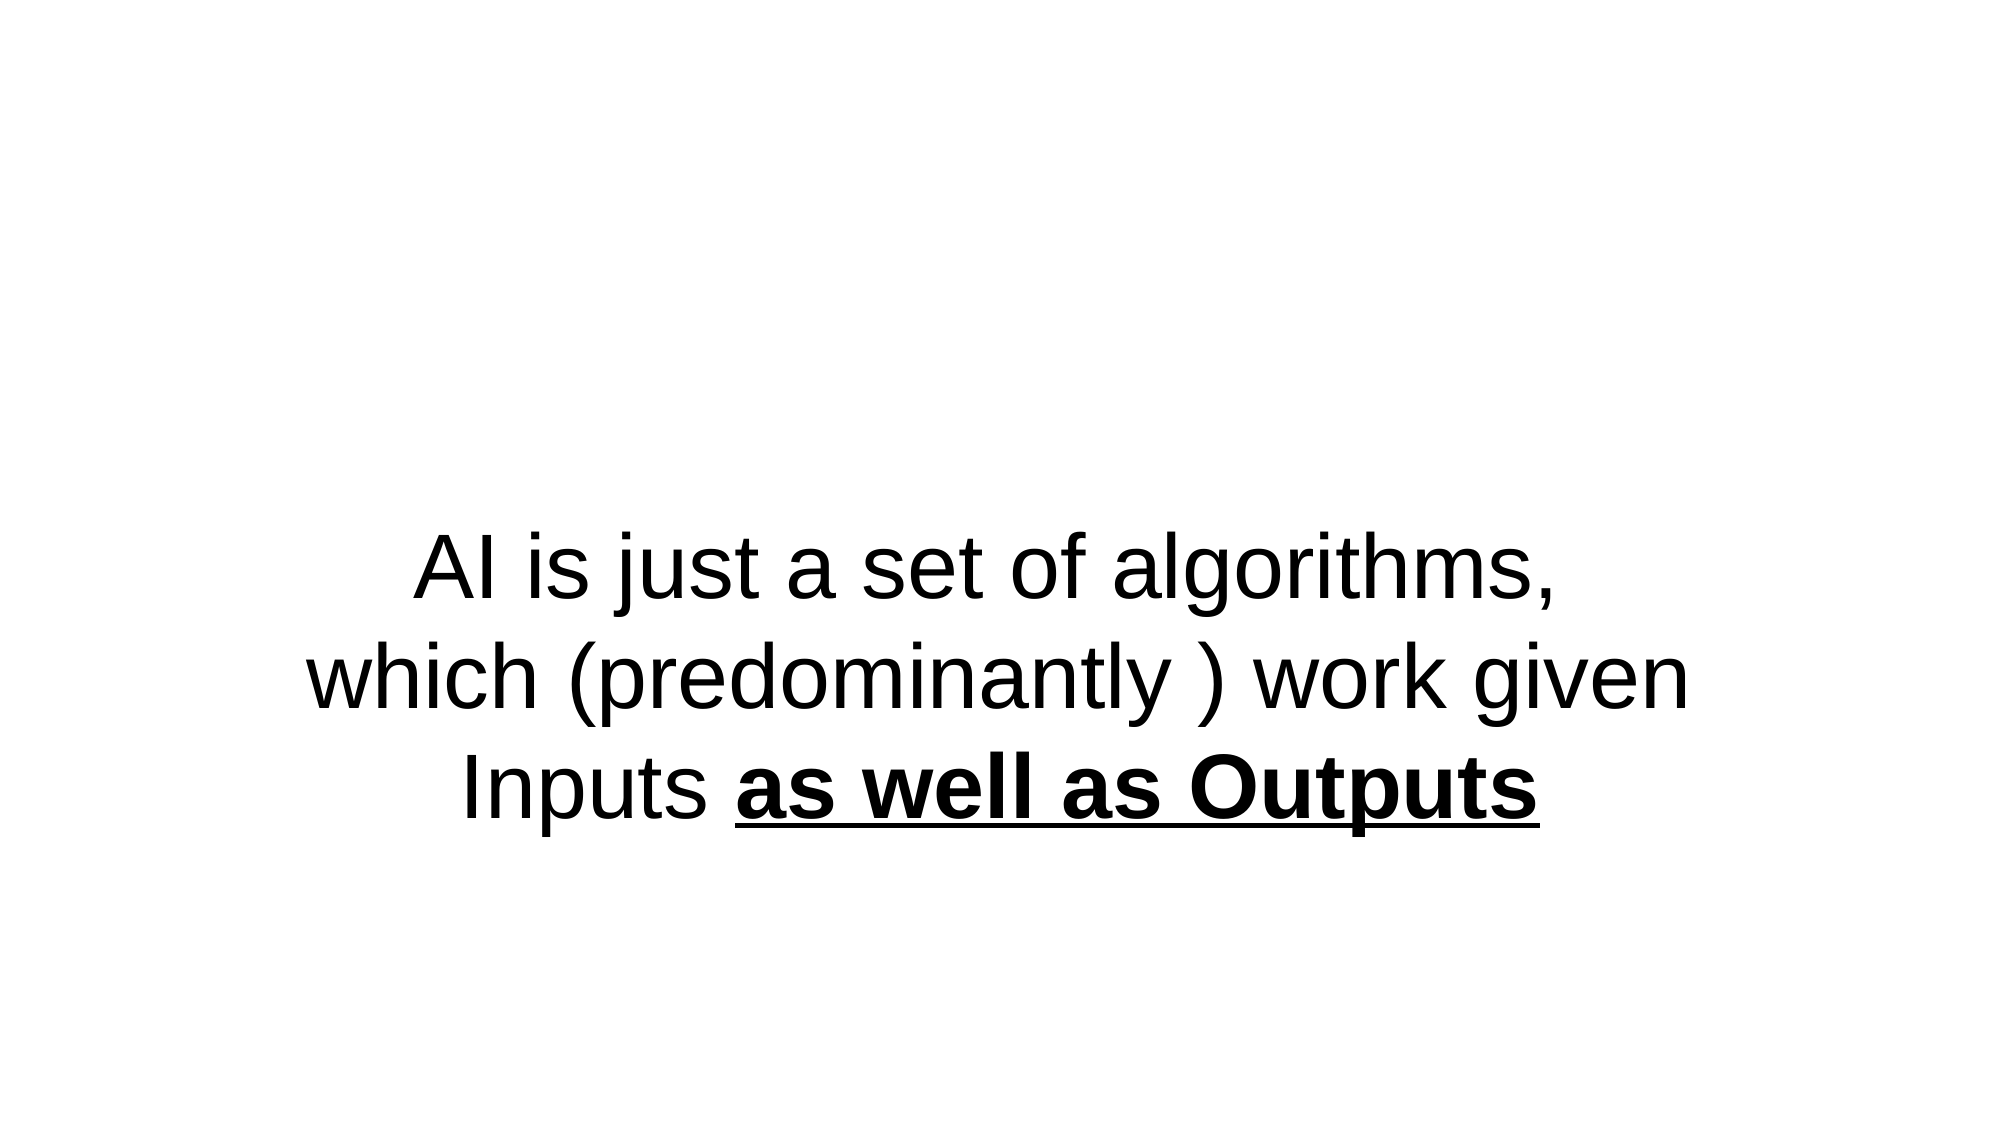

AI is just a set of algorithms,
which (predominantly ) work given Inputs as well as Outputs